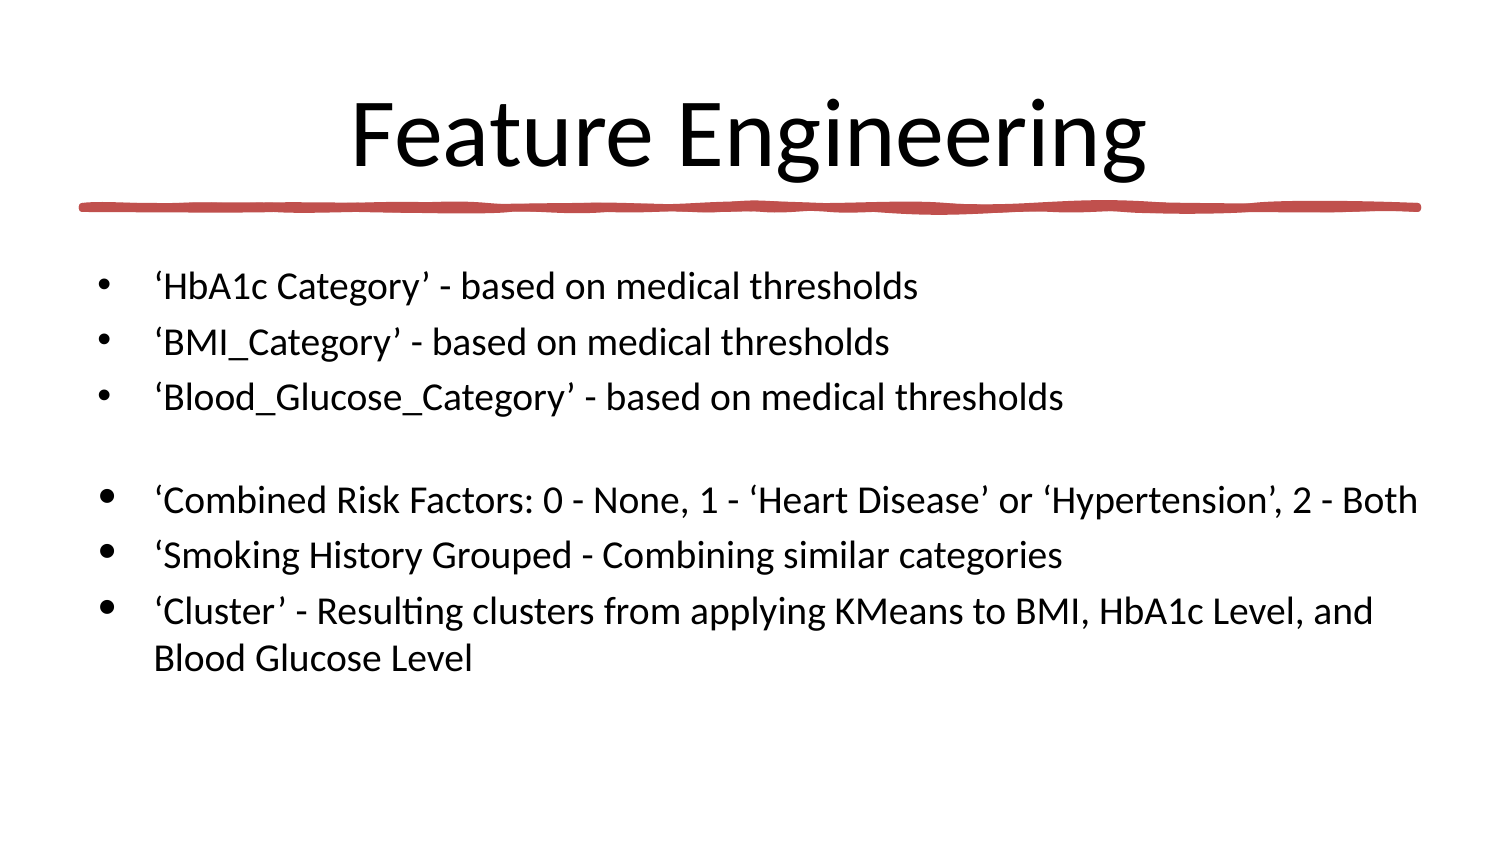

Feature Engineering

‘HbA1c Category’ - based on medical thresholds
‘BMI_Category’ - based on medical thresholds
‘Blood_Glucose_Category’ - based on medical thresholds

‘Combined Risk Factors: 0 - None, 1 - ‘Heart Disease’ or ‘Hypertension’, 2 - Both
‘Smoking History Grouped - Combining similar categories
‘Cluster’ - Resulting clusters from applying KMeans to BMI, HbA1c Level, and Blood Glucose Level